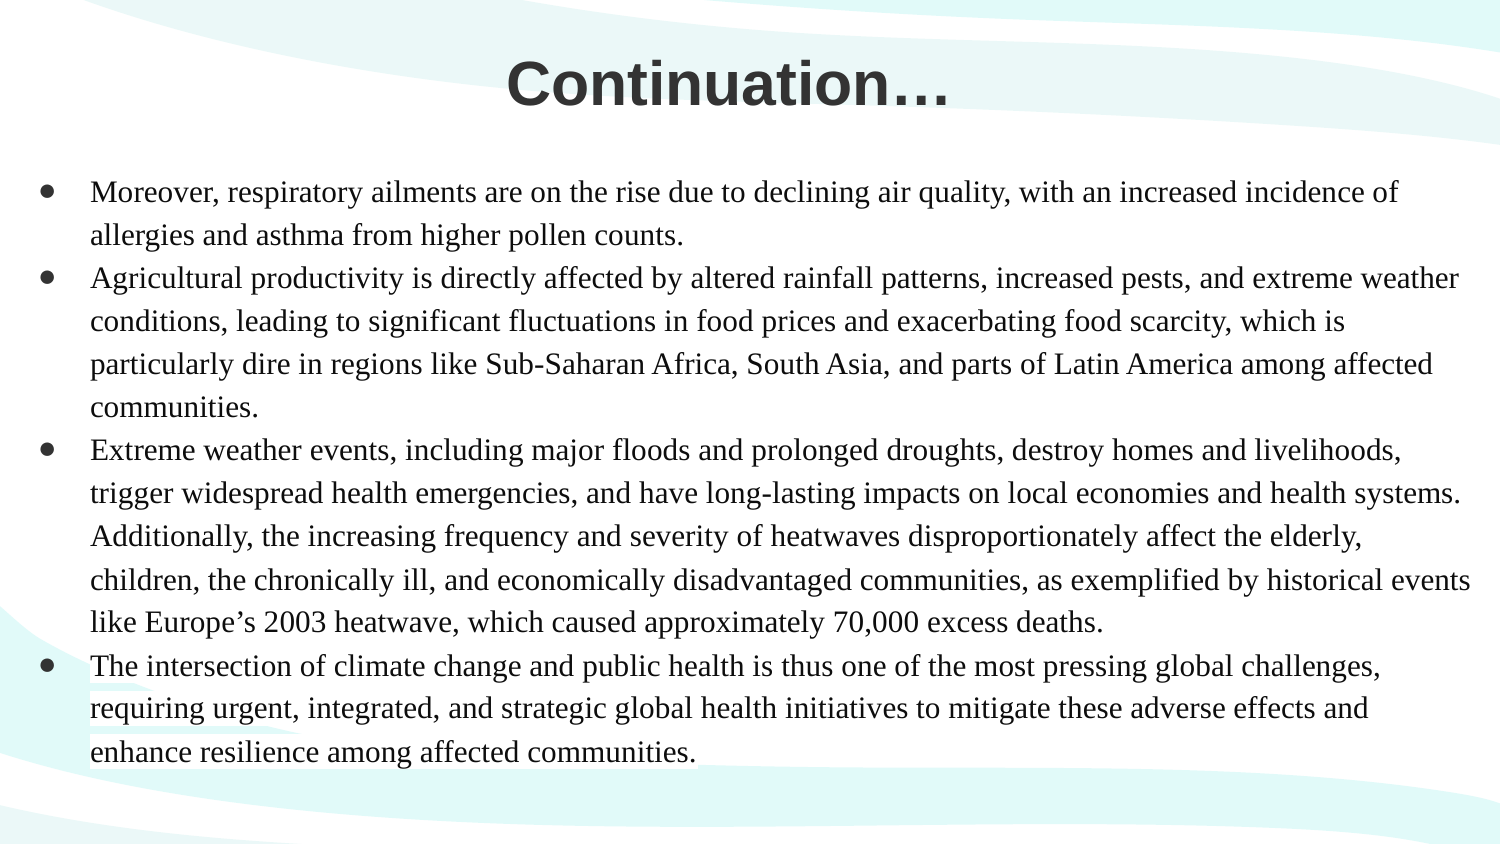

# Continuation…
Moreover, respiratory ailments are on the rise due to declining air quality, with an increased incidence of allergies and asthma from higher pollen counts.
Agricultural productivity is directly affected by altered rainfall patterns, increased pests, and extreme weather conditions, leading to significant fluctuations in food prices and exacerbating food scarcity, which is particularly dire in regions like Sub-Saharan Africa, South Asia, and parts of Latin America among affected communities.
Extreme weather events, including major floods and prolonged droughts, destroy homes and livelihoods, trigger widespread health emergencies, and have long-lasting impacts on local economies and health systems. Additionally, the increasing frequency and severity of heatwaves disproportionately affect the elderly, children, the chronically ill, and economically disadvantaged communities, as exemplified by historical events like Europe’s 2003 heatwave, which caused approximately 70,000 excess deaths.
The intersection of climate change and public health is thus one of the most pressing global challenges, requiring urgent, integrated, and strategic global health initiatives to mitigate these adverse effects and enhance resilience among affected communities.